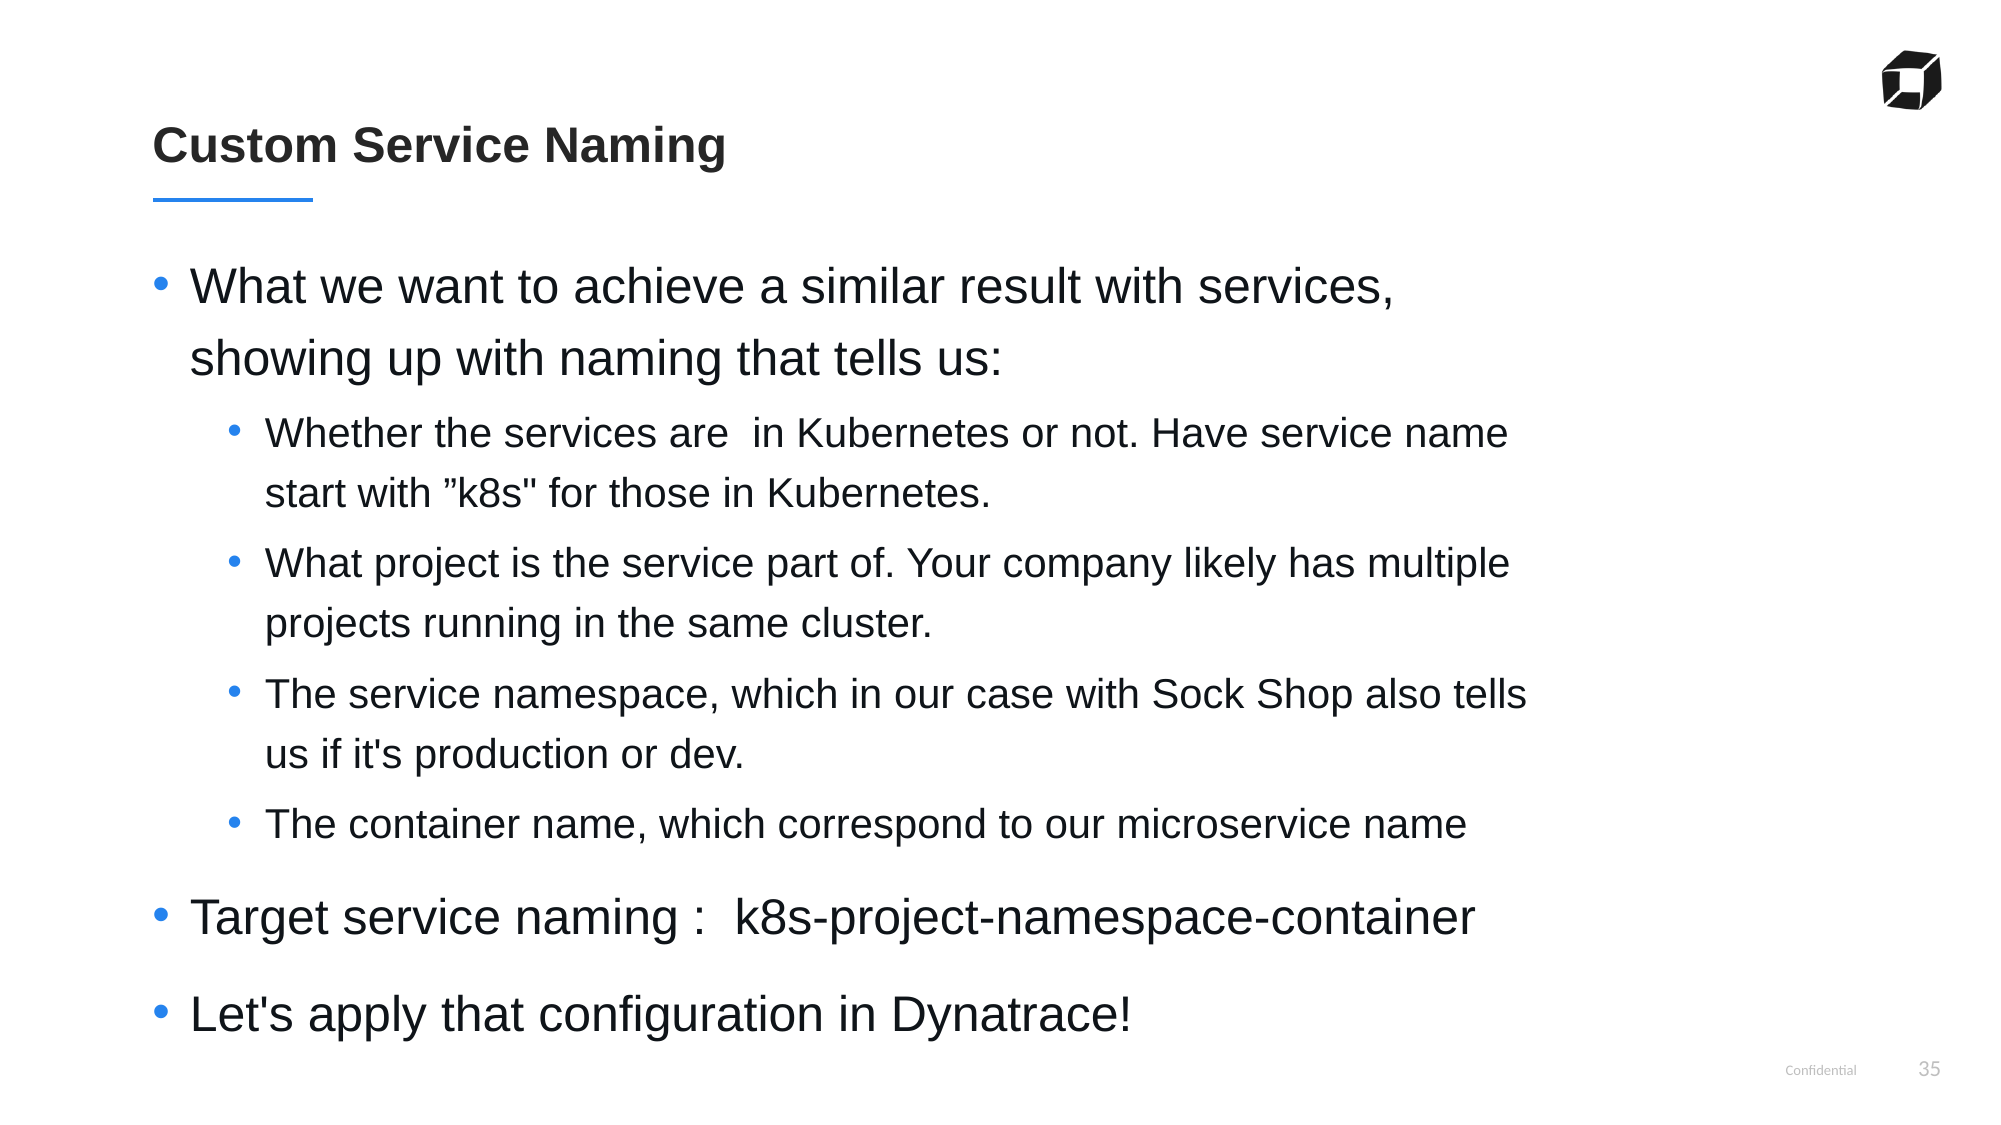

# Custom Service Naming
What we want to achieve a similar result with services, showing up with naming that tells us:
Whether the services are  in Kubernetes or not. Have service name start with ”k8s" for those in Kubernetes.
What project is the service part of. Your company likely has multiple projects running in the same cluster.
The service namespace, which in our case with Sock Shop also tells us if it's production or dev.
The container name, which correspond to our microservice name
Target service naming :  k8s-project-namespace-container
Let's apply that configuration in Dynatrace!